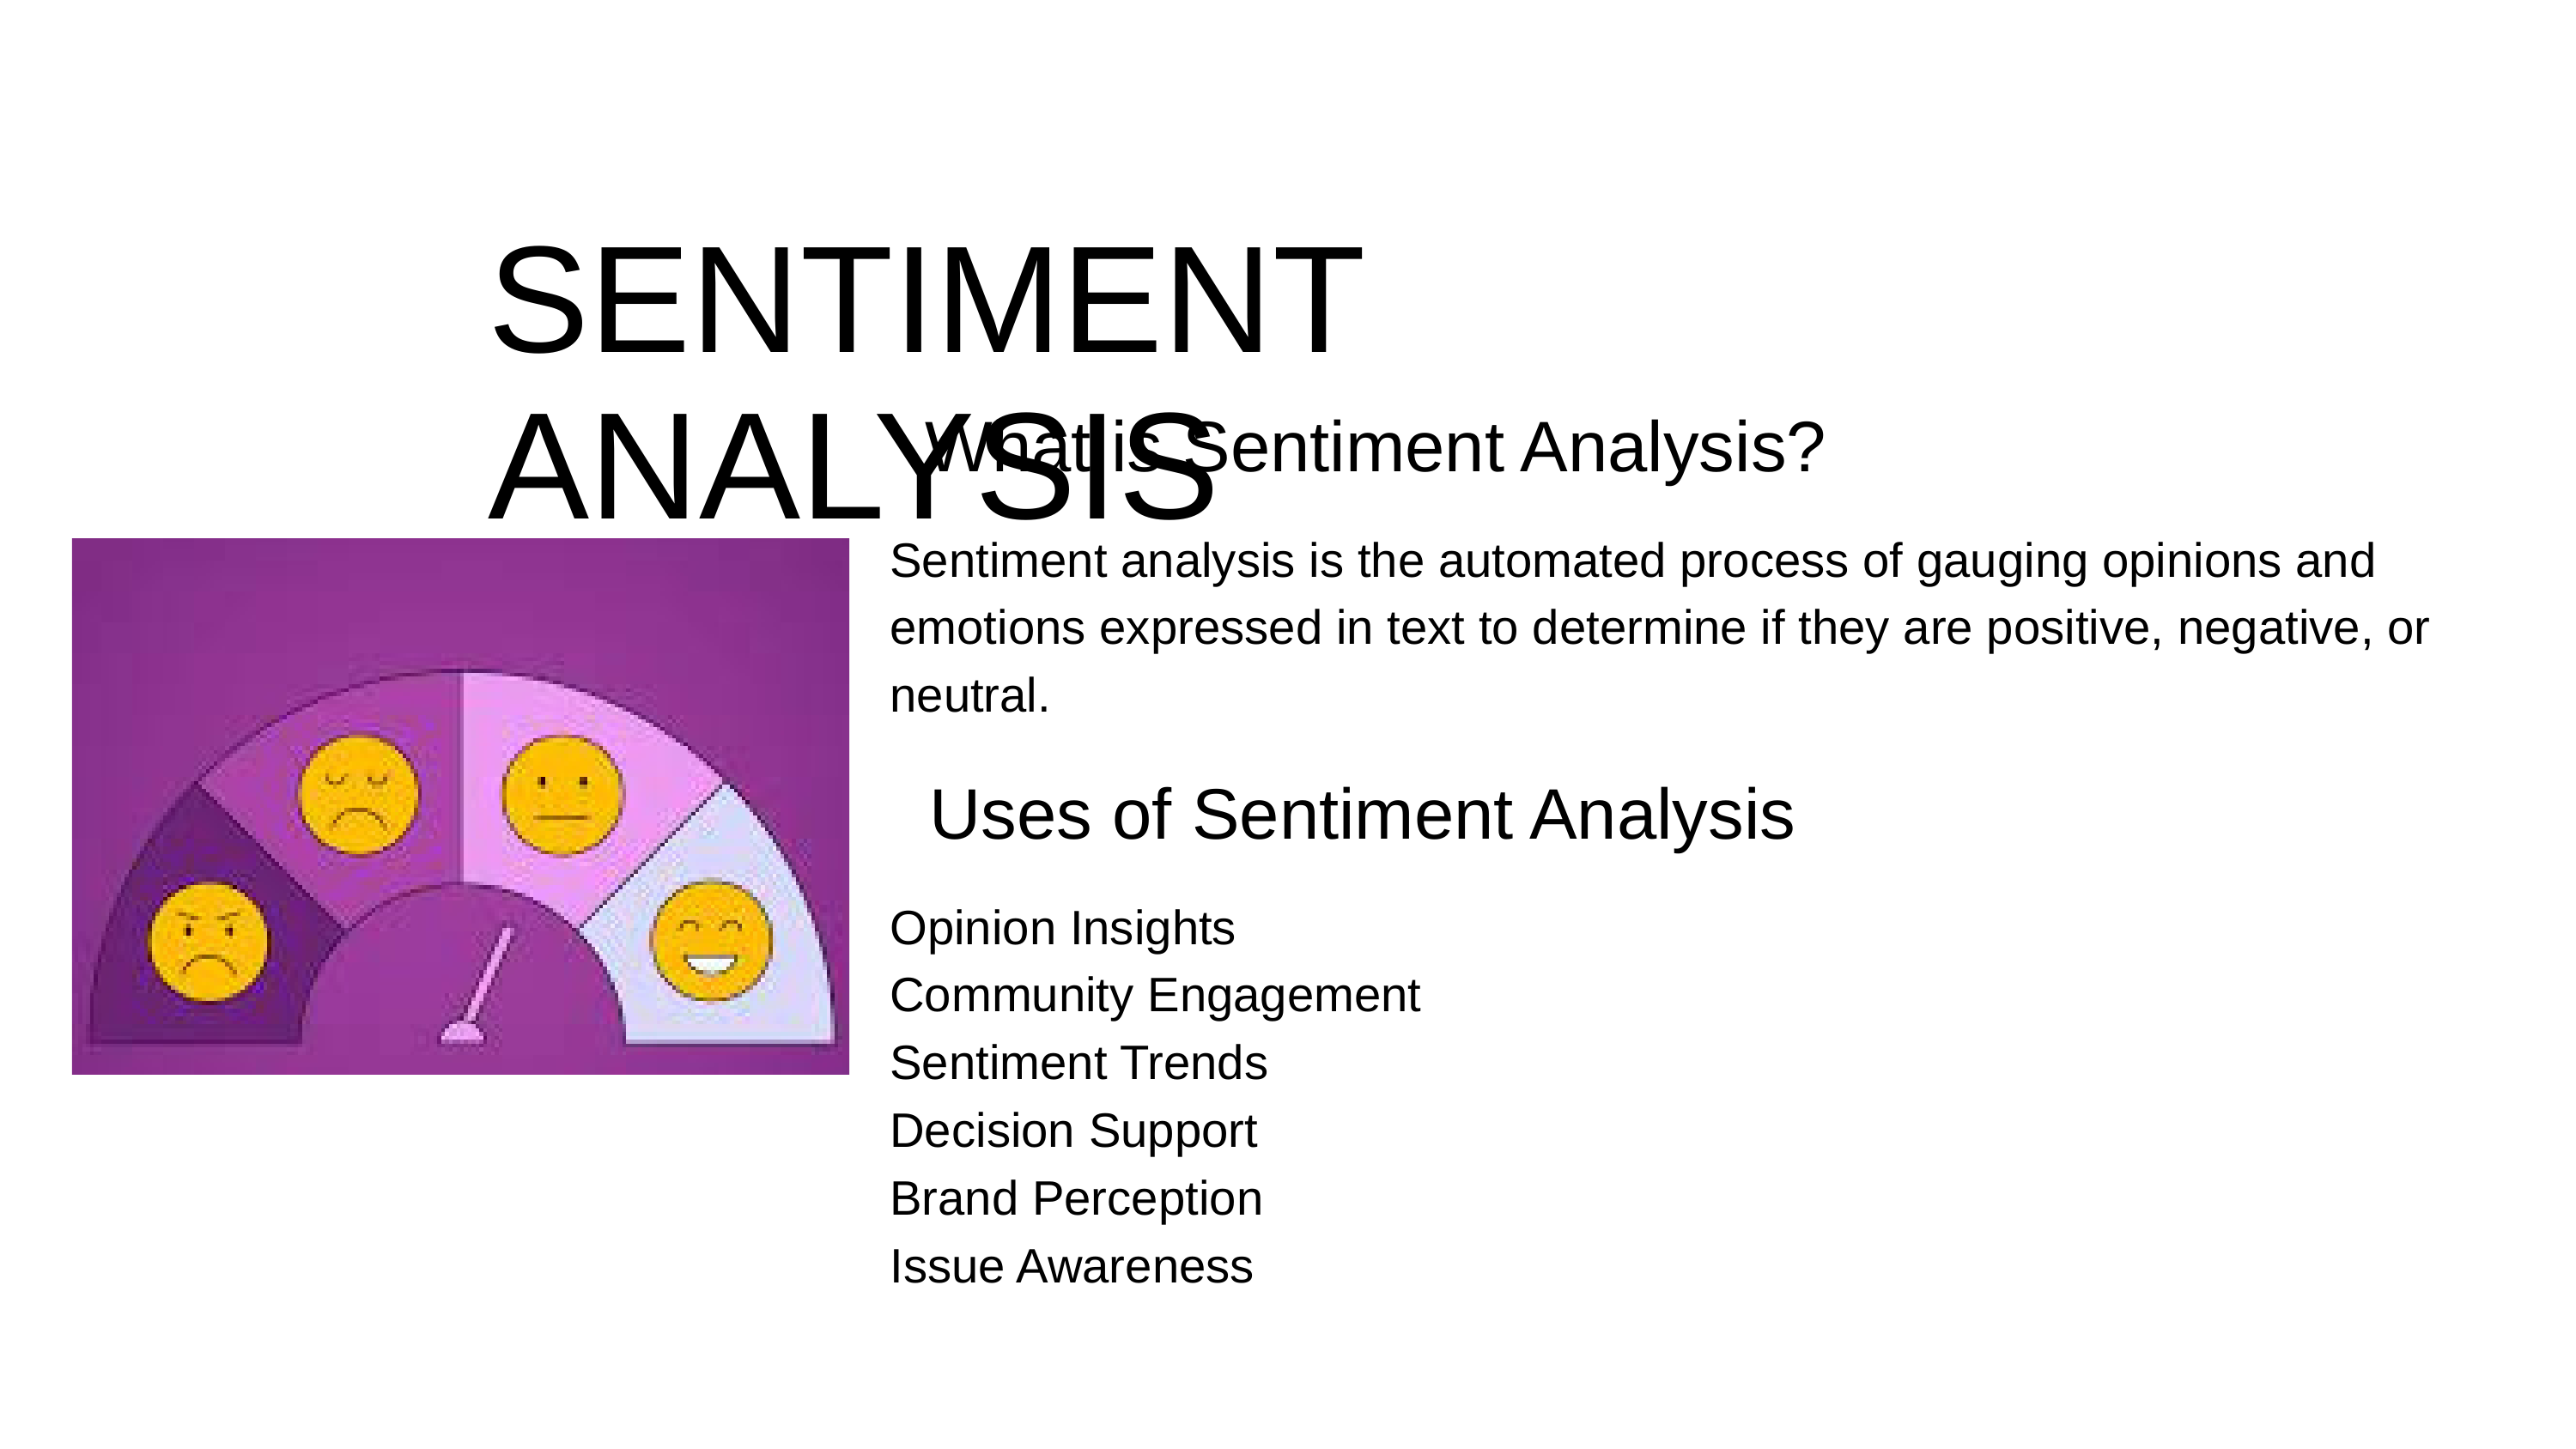

03
SENTIMENT ANALYSIS
What is Sentiment Analysis?
Sentiment analysis is the automated process of gauging opinions and emotions expressed in text to determine if they are positive, negative, or neutral.

Uses of Sentiment Analysis
Opinion Insights
Community Engagement
Sentiment Trends
Decision Support
Brand Perception
Issue Awareness